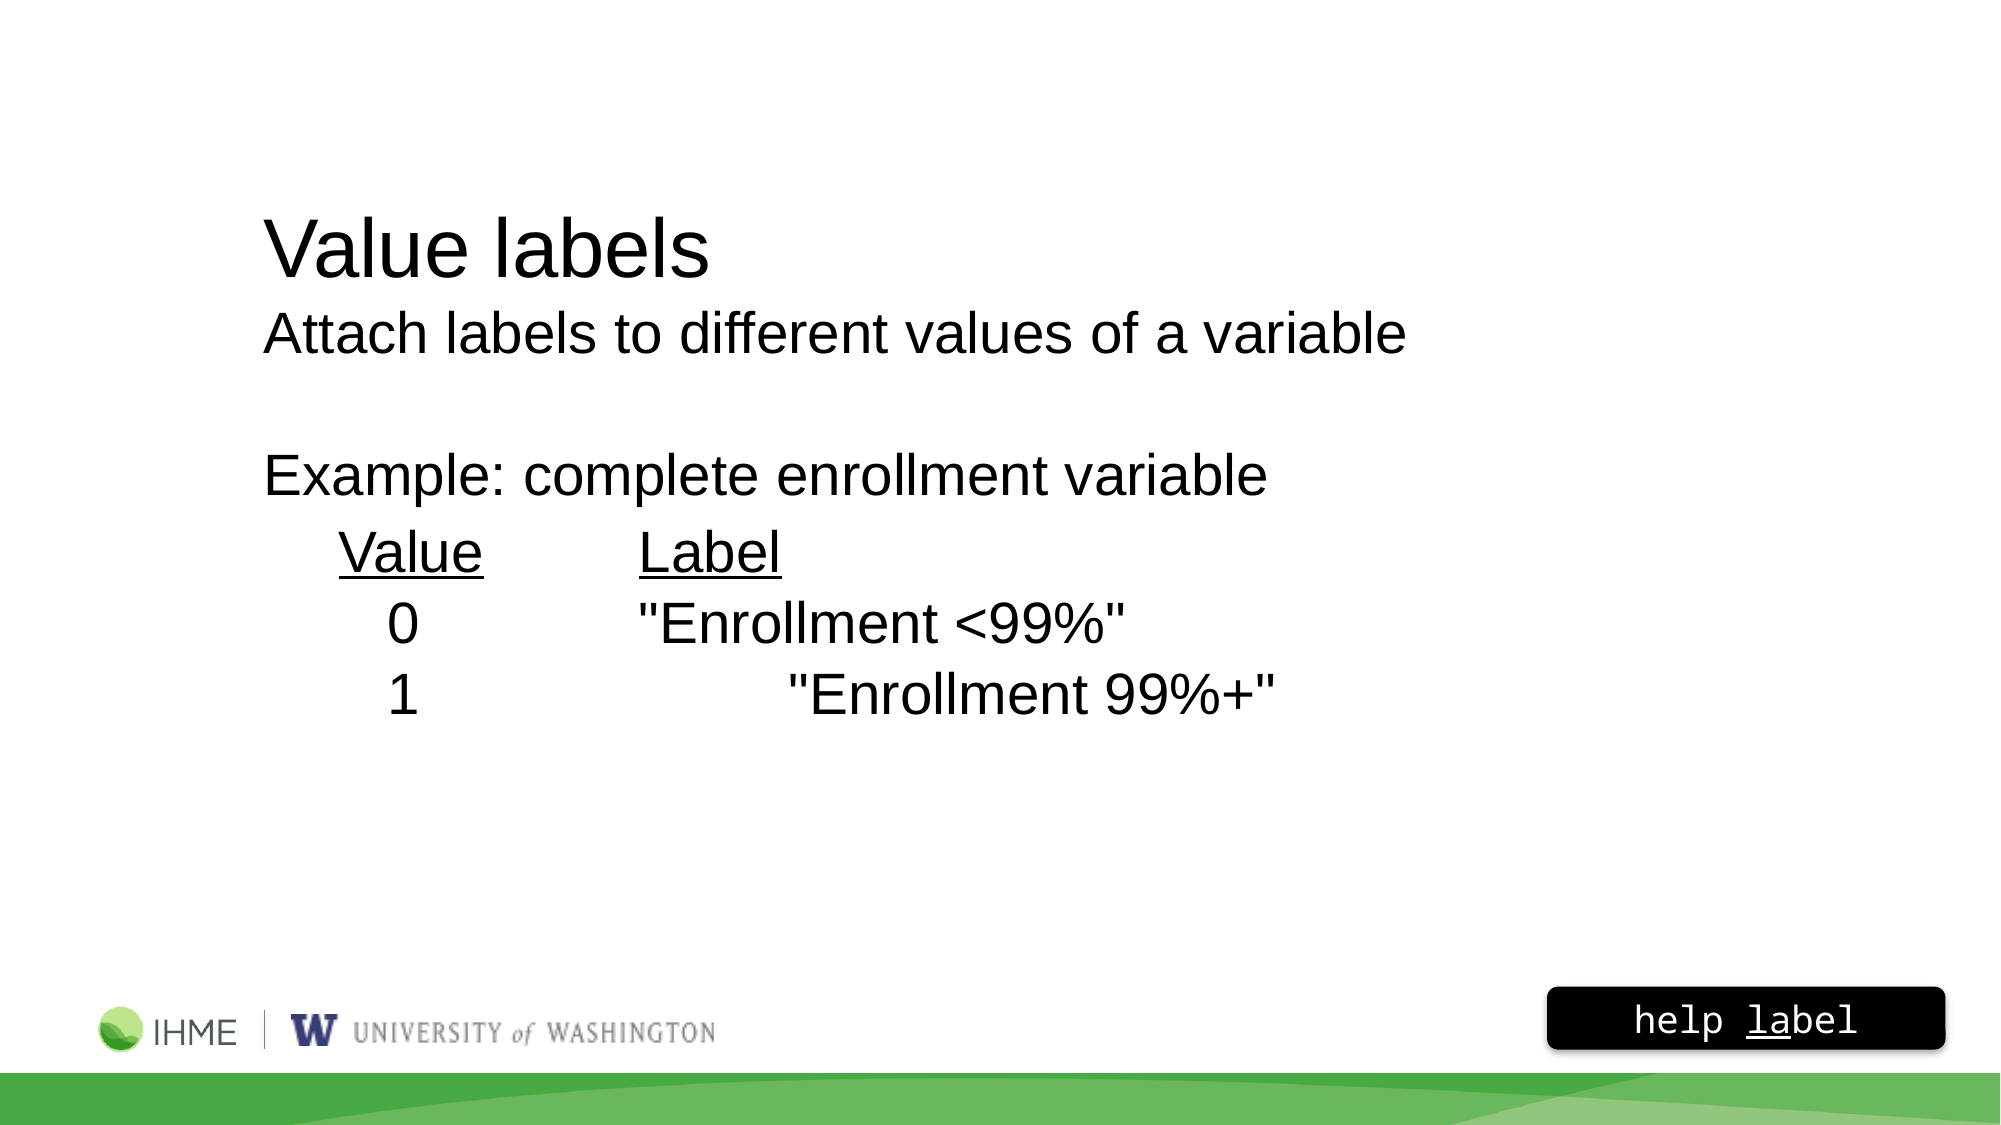

Value labels
Attach labels to different values of a variable

Example: complete enrollment variable

Value		Label
   0		"Enrollment <99%"
   1			"Enrollment 99%+"

help label